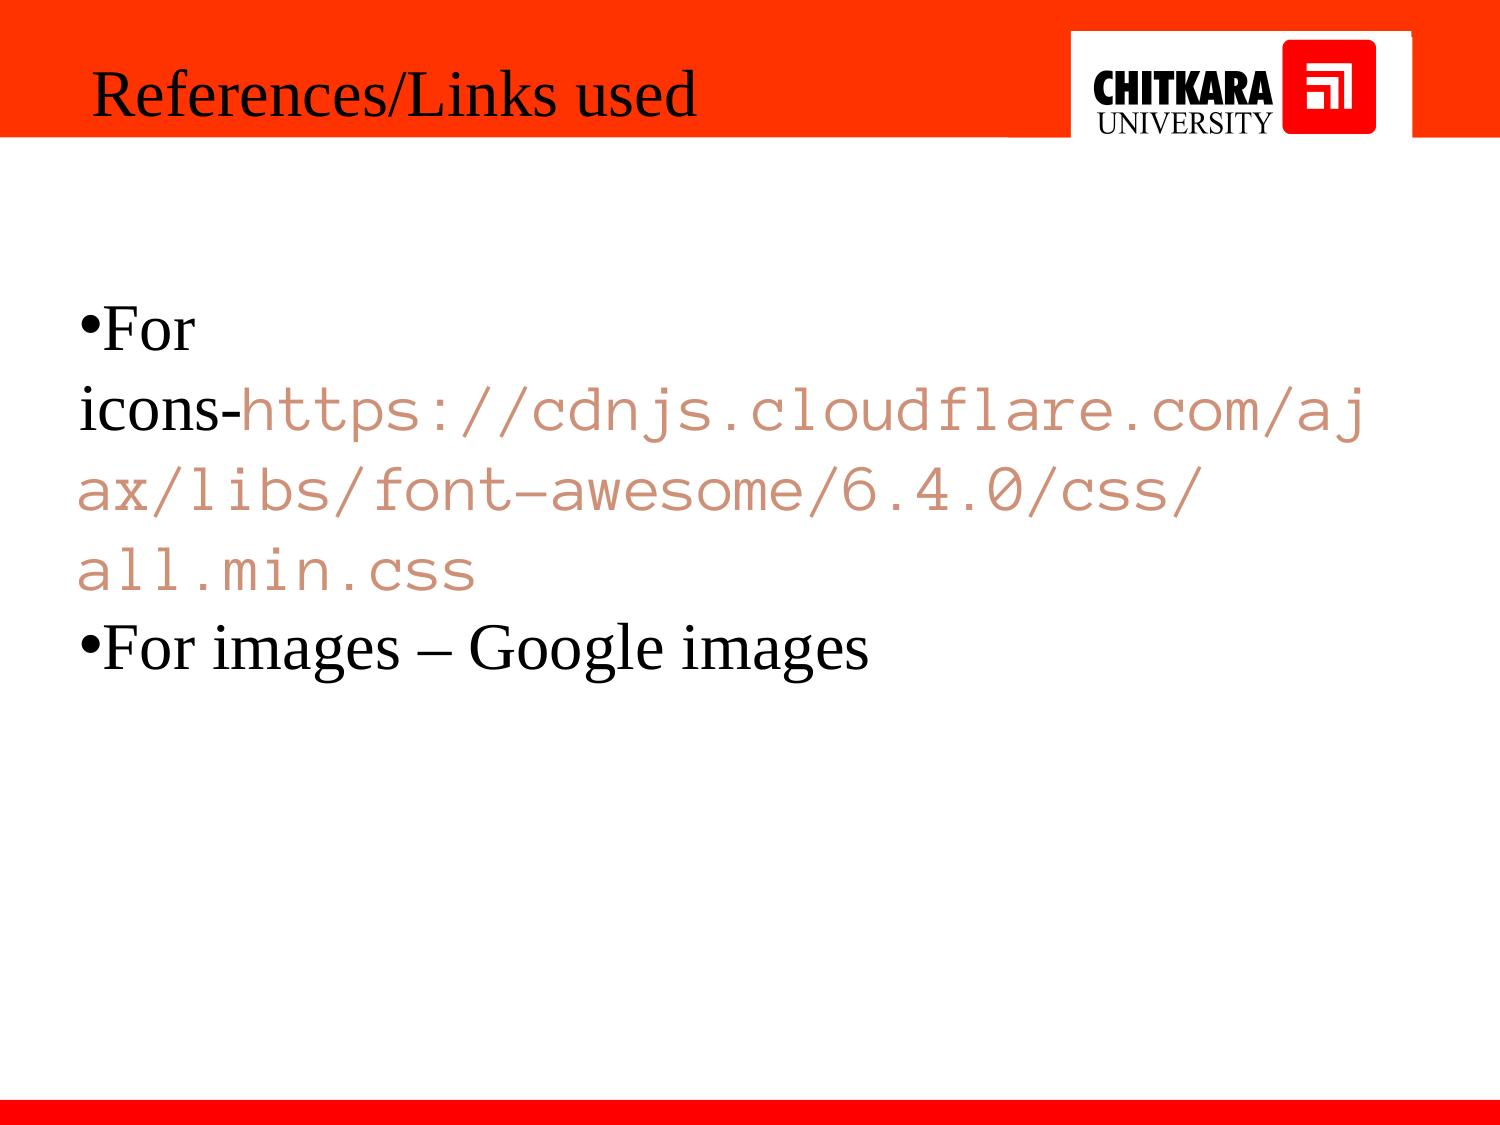

References/Links used

For icons-https://cdnjs.cloudflare.com/ajax/libs/font-awesome/6.4.0/css/all.min.css
For images – Google images